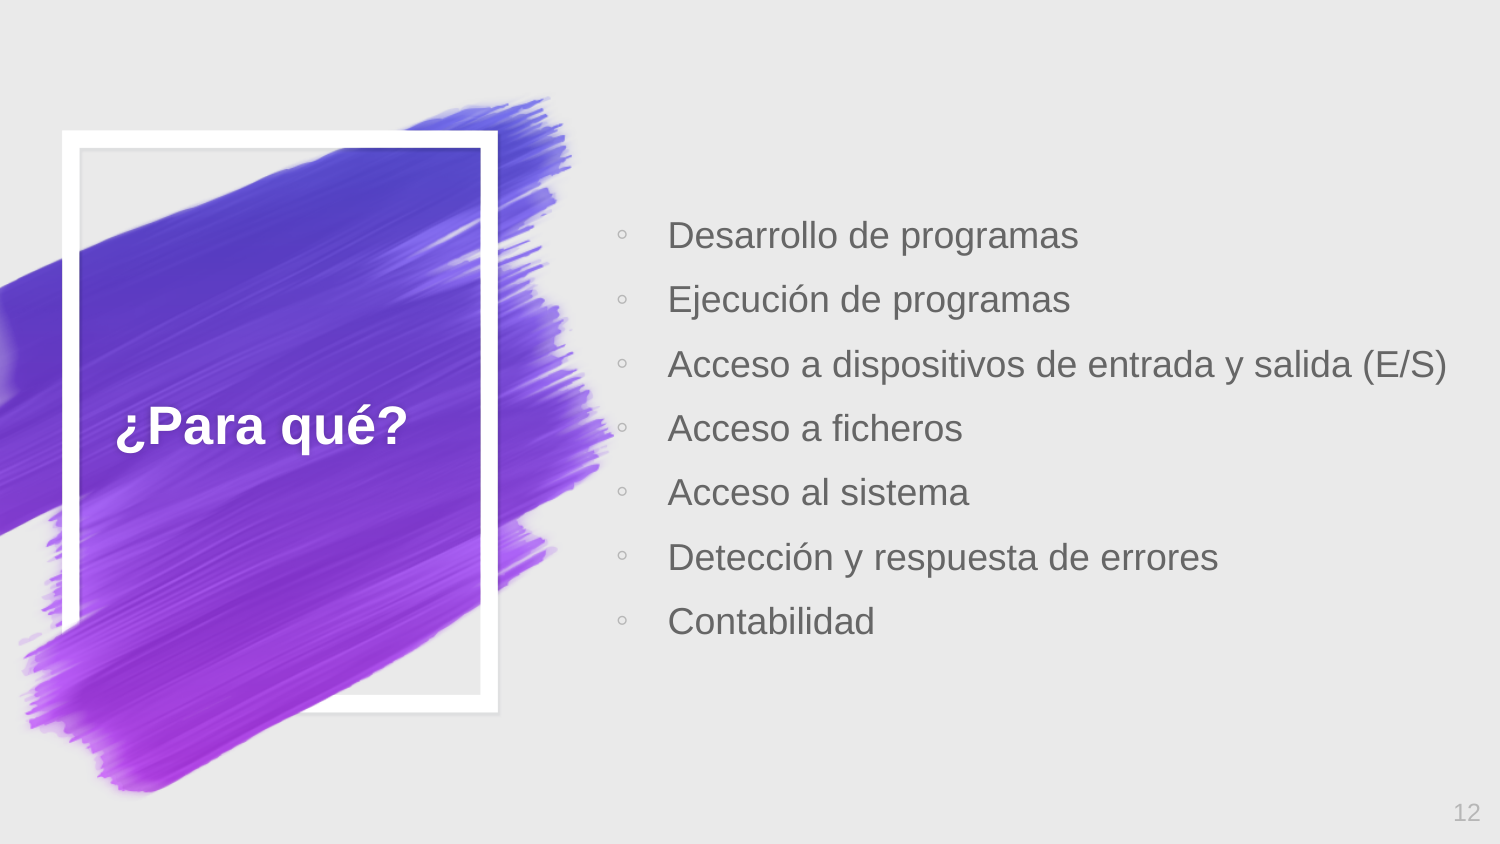

Desarrollo de programas
Ejecución de programas
Acceso a dispositivos de entrada y salida (E/S)
Acceso a ficheros
Acceso al sistema
Detección y respuesta de errores
Contabilidad
# ¿Para qué?
12